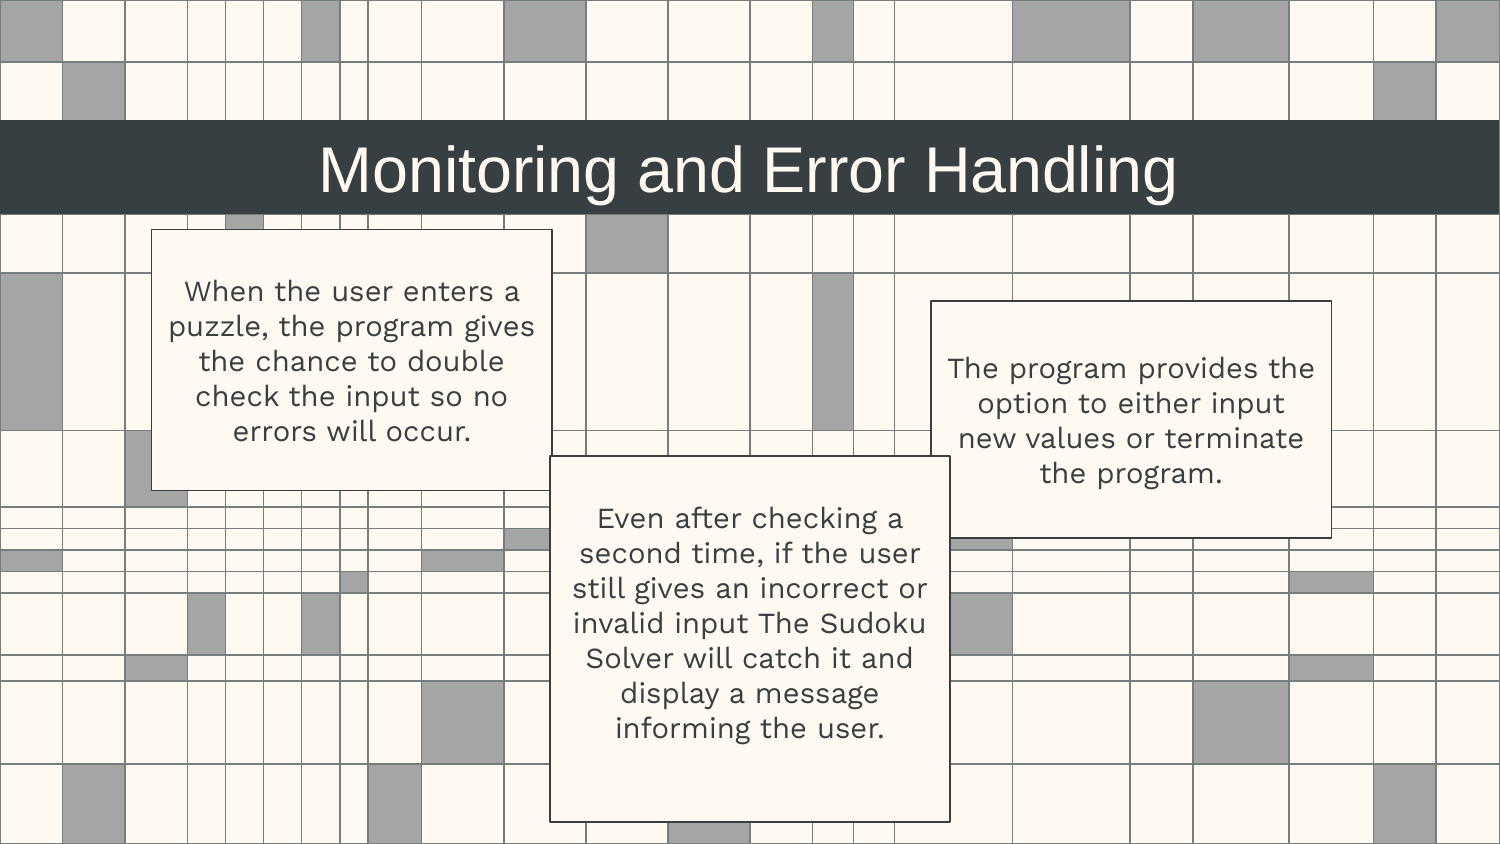

# Monitoring and Error Handling
When the user enters a puzzle, the program gives the chance to double check the input so no errors will occur.
The program provides the option to either input new values or terminate the program.
Even after checking a second time, if the user still gives an incorrect or invalid input The Sudoku Solver will catch it and display a message informing the user.